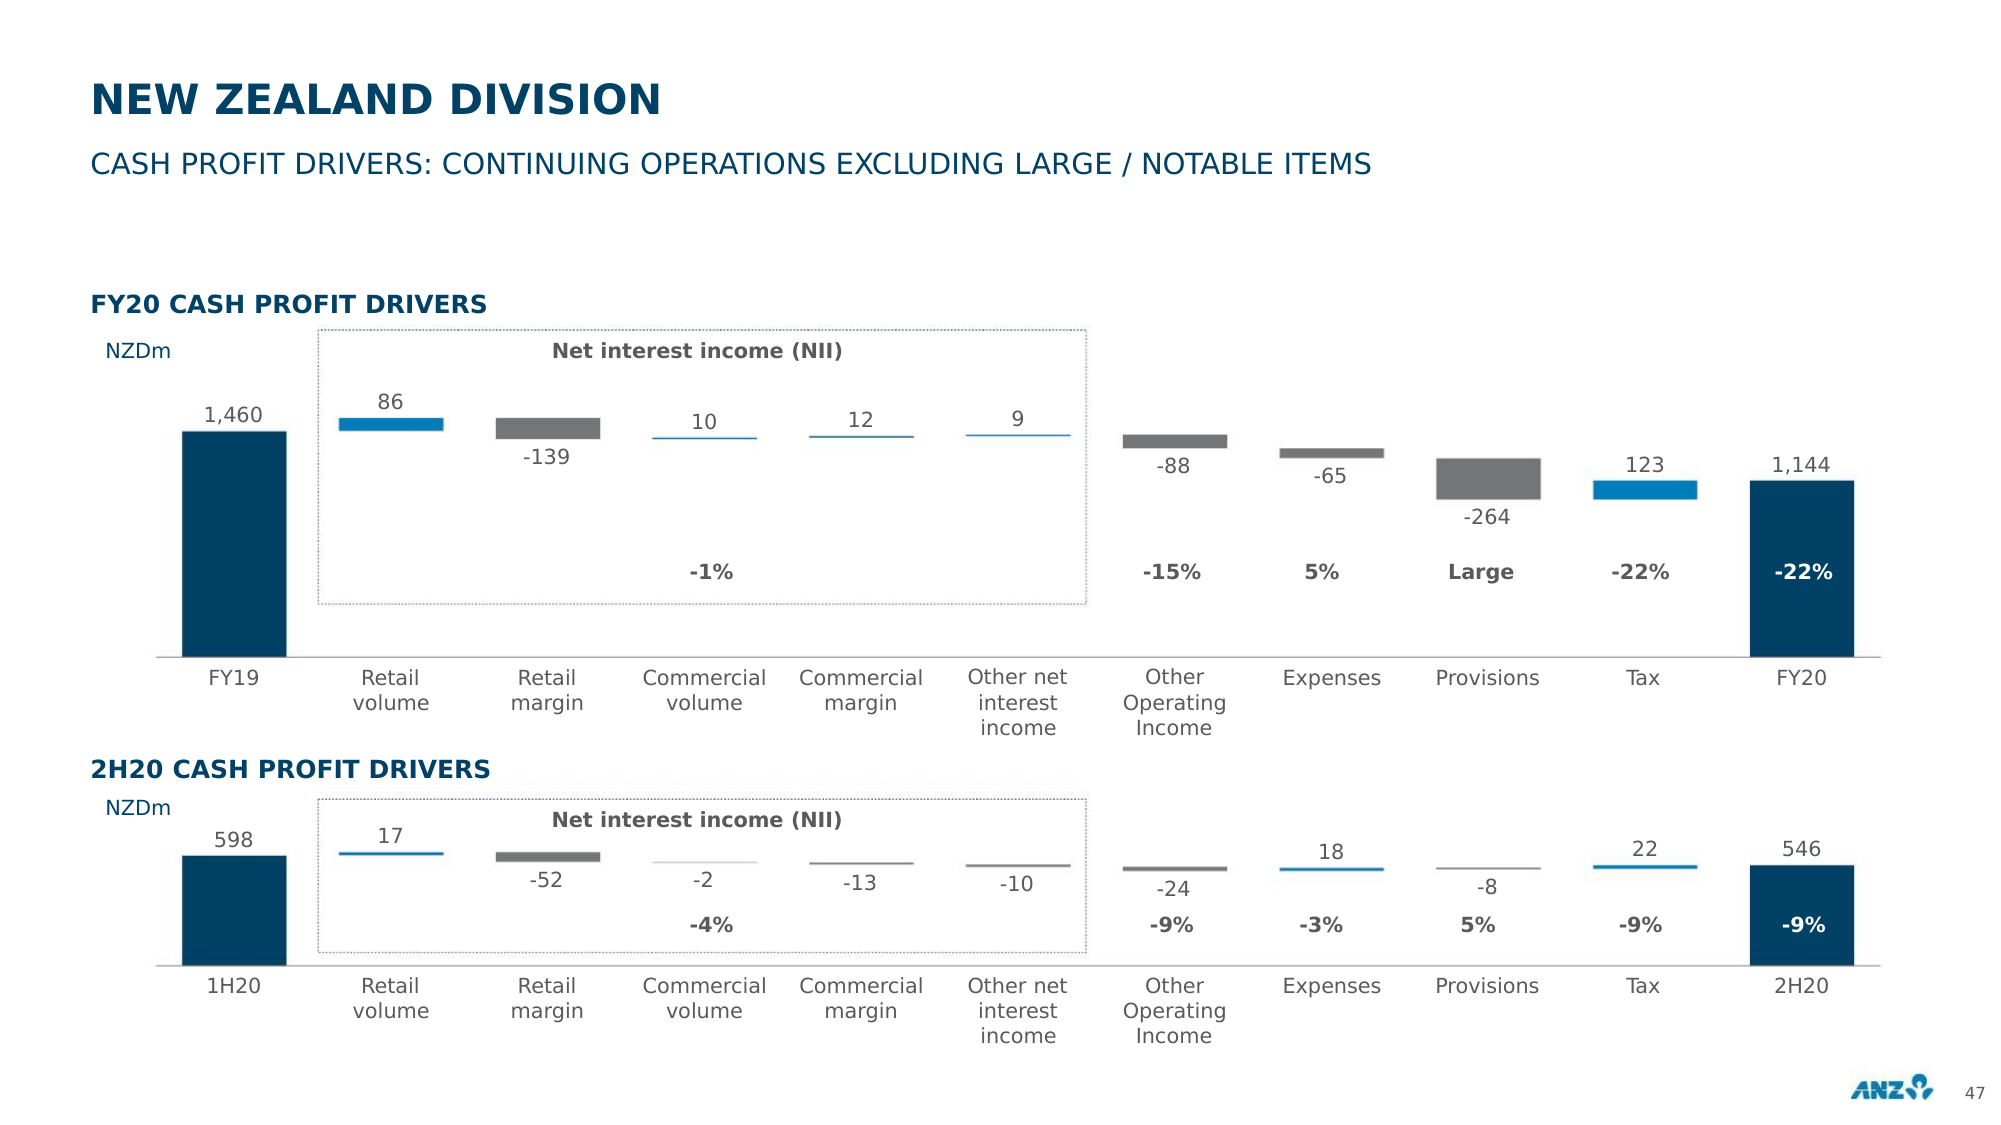

NEW ZEALAND DIVISION
CASH PROFIT DRIVERS: CONTINUING OPERATIONS EXCLUDING LARGE / NOTABLE ITEMS
FY20 CASH PROFIT DRIVERS
NZDm
Net interest income (NII)
86
1,460
9
12
10
-139
1,144
-22%
FY20
123
-22%
Tax
-88
-65
-264
-1%
-15%
5%
Large
FY19
Retail
volume
Retail
margin
Commercial
volume
Commercial
margin
Other net
interest
income
Other
Operating
Income
Expenses
Provisions
2H20 CASH PROFIT DRIVERS
NZDm
Net interest income (NII)
17
598
22
546
18
-52
-2
-13
-10
-8
-24
-4%
-9%
-3%
5%
-9%
-9%
1H20
Retail
volume
Retail
margin
Commercial
volume
Commercial
margin
Other net
interest
income
Other
Operating
Income
Expenses
Provisions
Tax
2H20
47